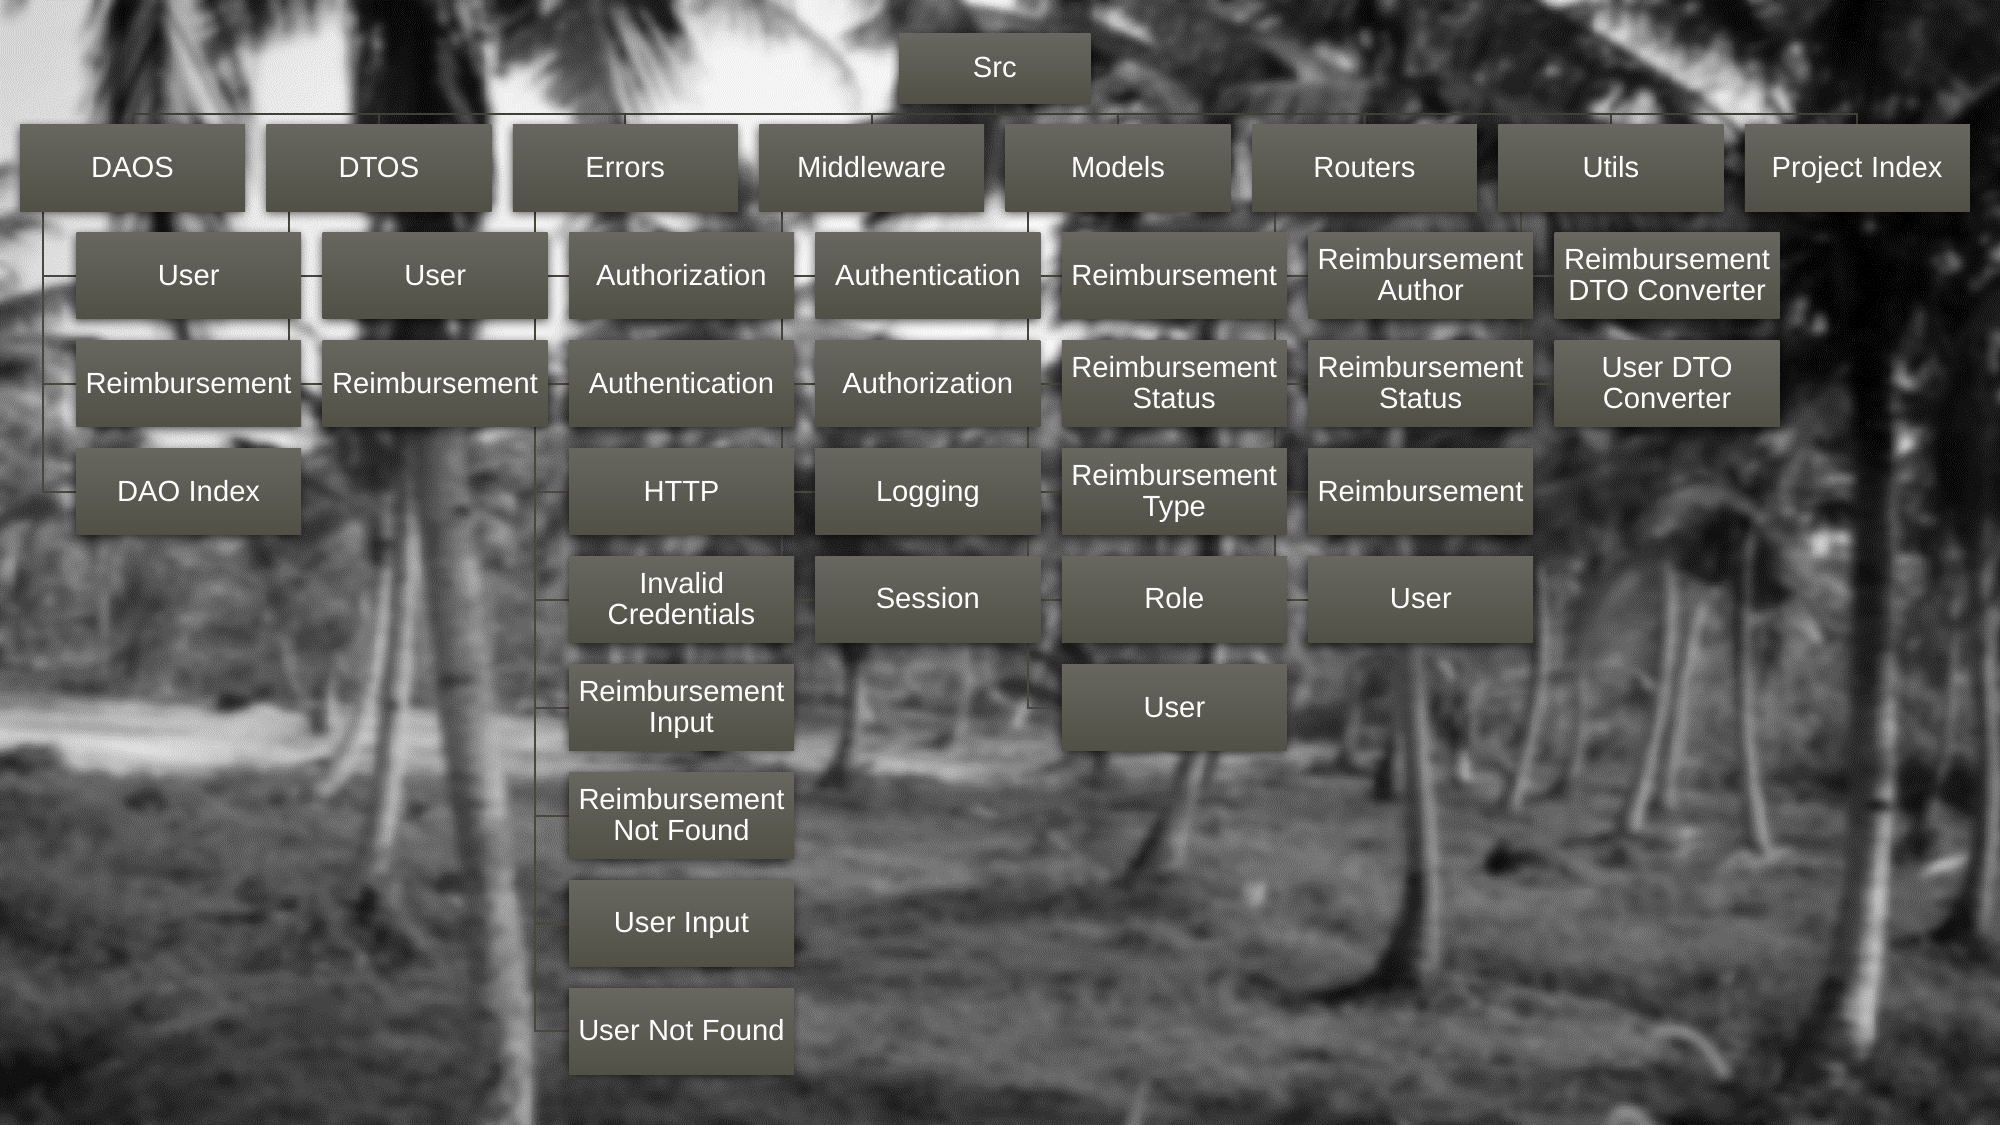

Src
DAOS
User
Reimbursement
DAO Index
DTOS
User
Reimbursement
Errors
Authorization
Authentication
HTTP
Invalid Credentials
Reimbursement Input
Reimbursement Not Found
User Input
User Not Found
Middleware
Authentication
Authorization
Logging
Session
Models
Reimbursement
Reimbursement Status
Reimbursement Type
Role
User
Routers
Reimbursement Author
Reimbursement Status
Reimbursement
User
Utils
Reimbursement DTO Converter
User DTO Converter
Project Index